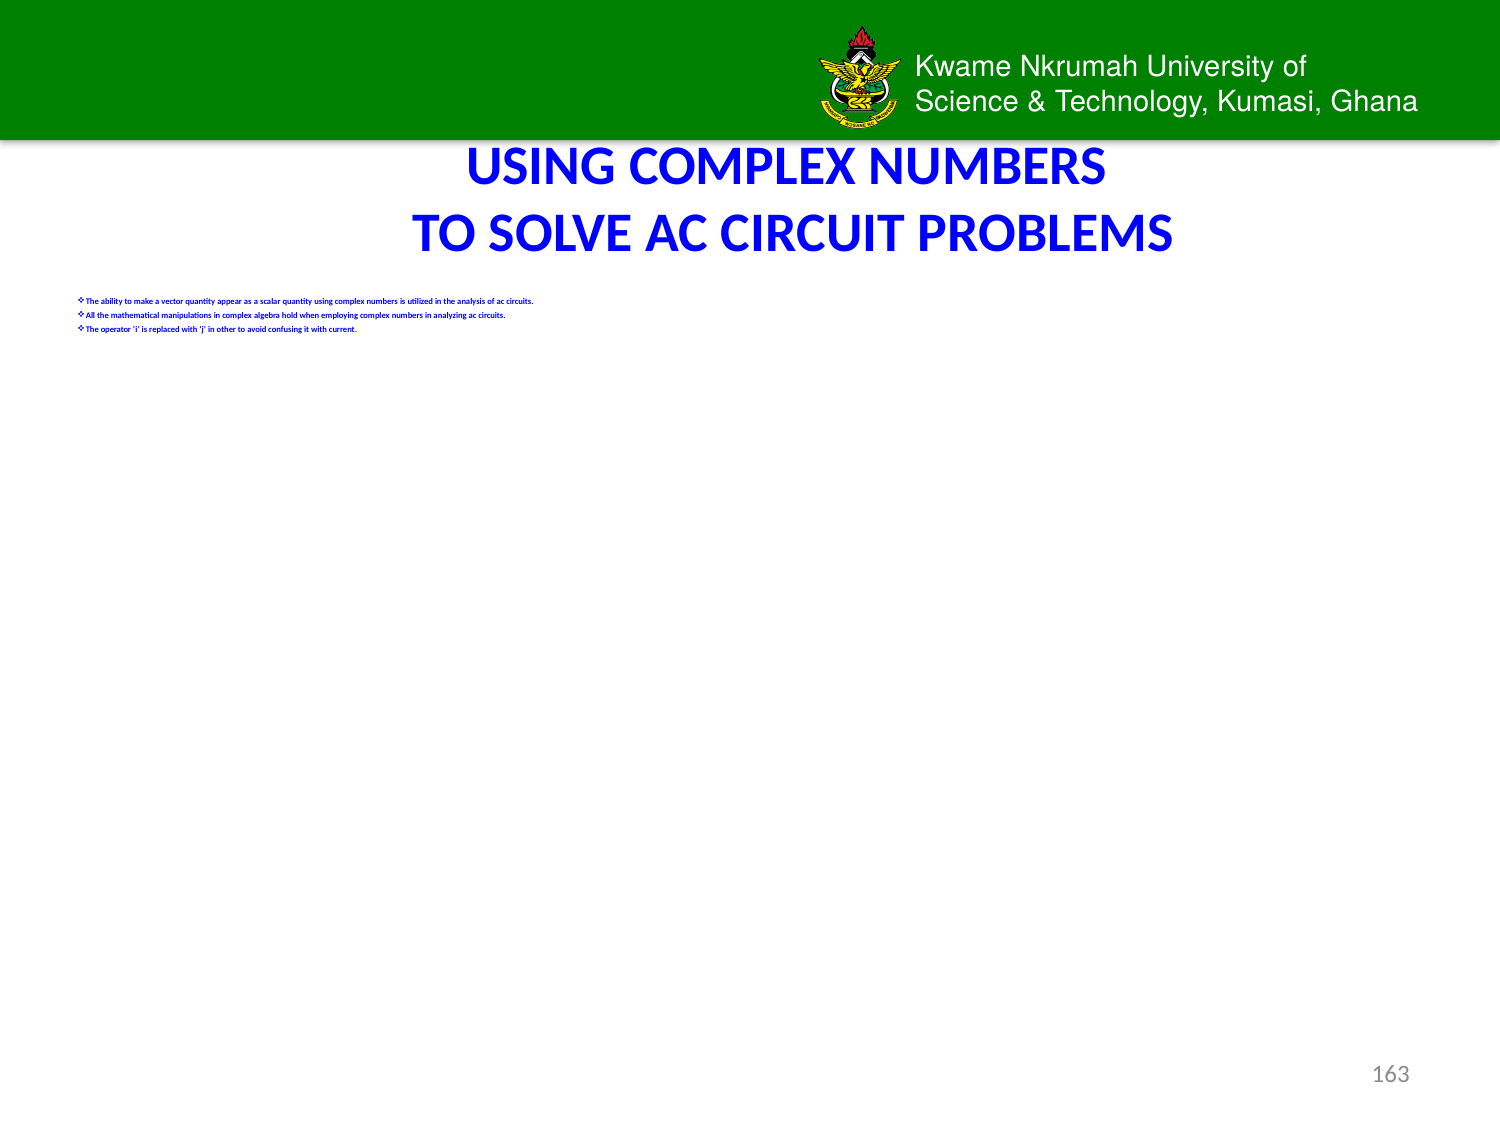

# USING COMPLEX NUMBERS TO SOLVE AC CIRCUIT PROBLEMS

The ability to make a vector quantity appear as a scalar quantity using complex numbers is utilized in the analysis of ac circuits.
All the mathematical manipulations in complex algebra hold when employing complex numbers in analyzing ac circuits.
The operator ‘i’ is replaced with ‘j’ in other to avoid confusing it with current.

163